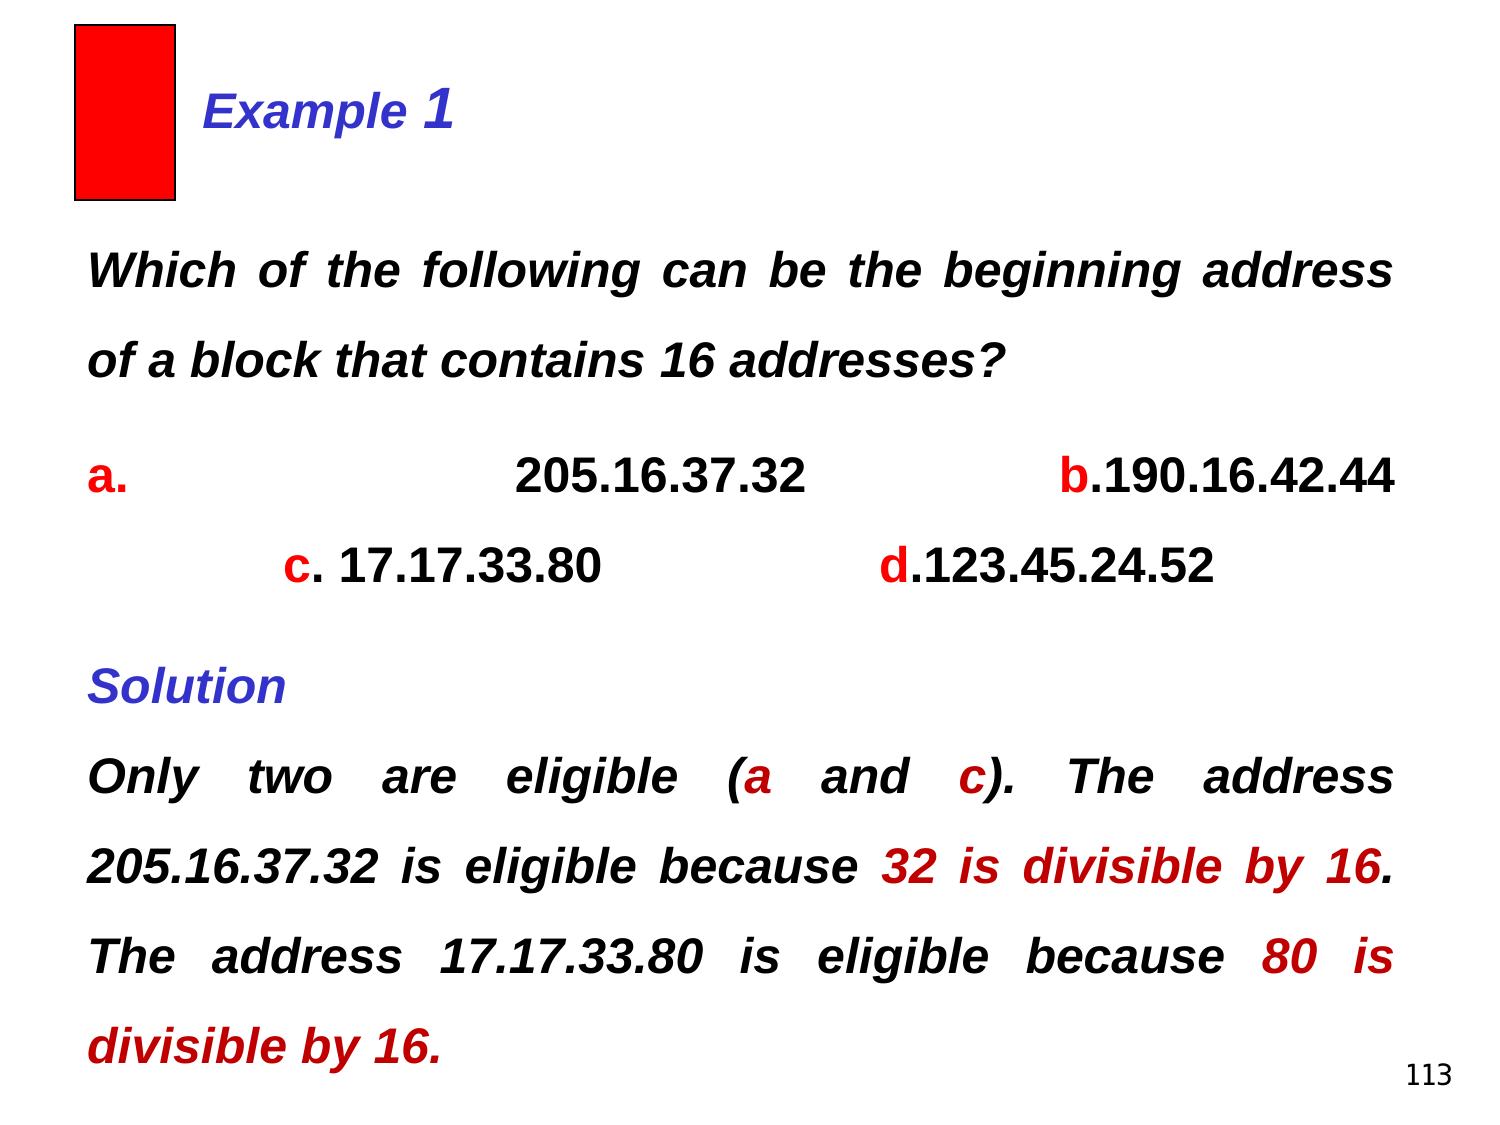

Example 1
Which of the following can be the beginning address of a block that contains 16 addresses?
a. 205.16.37.32		b.190.16.42.44
              c. 17.17.33.80		   d.123.45.24.52
Solution
Only two are eligible (a and c). The address 205.16.37.32 is eligible because 32 is divisible by 16. The address 17.17.33.80 is eligible because 80 is divisible by 16.
113